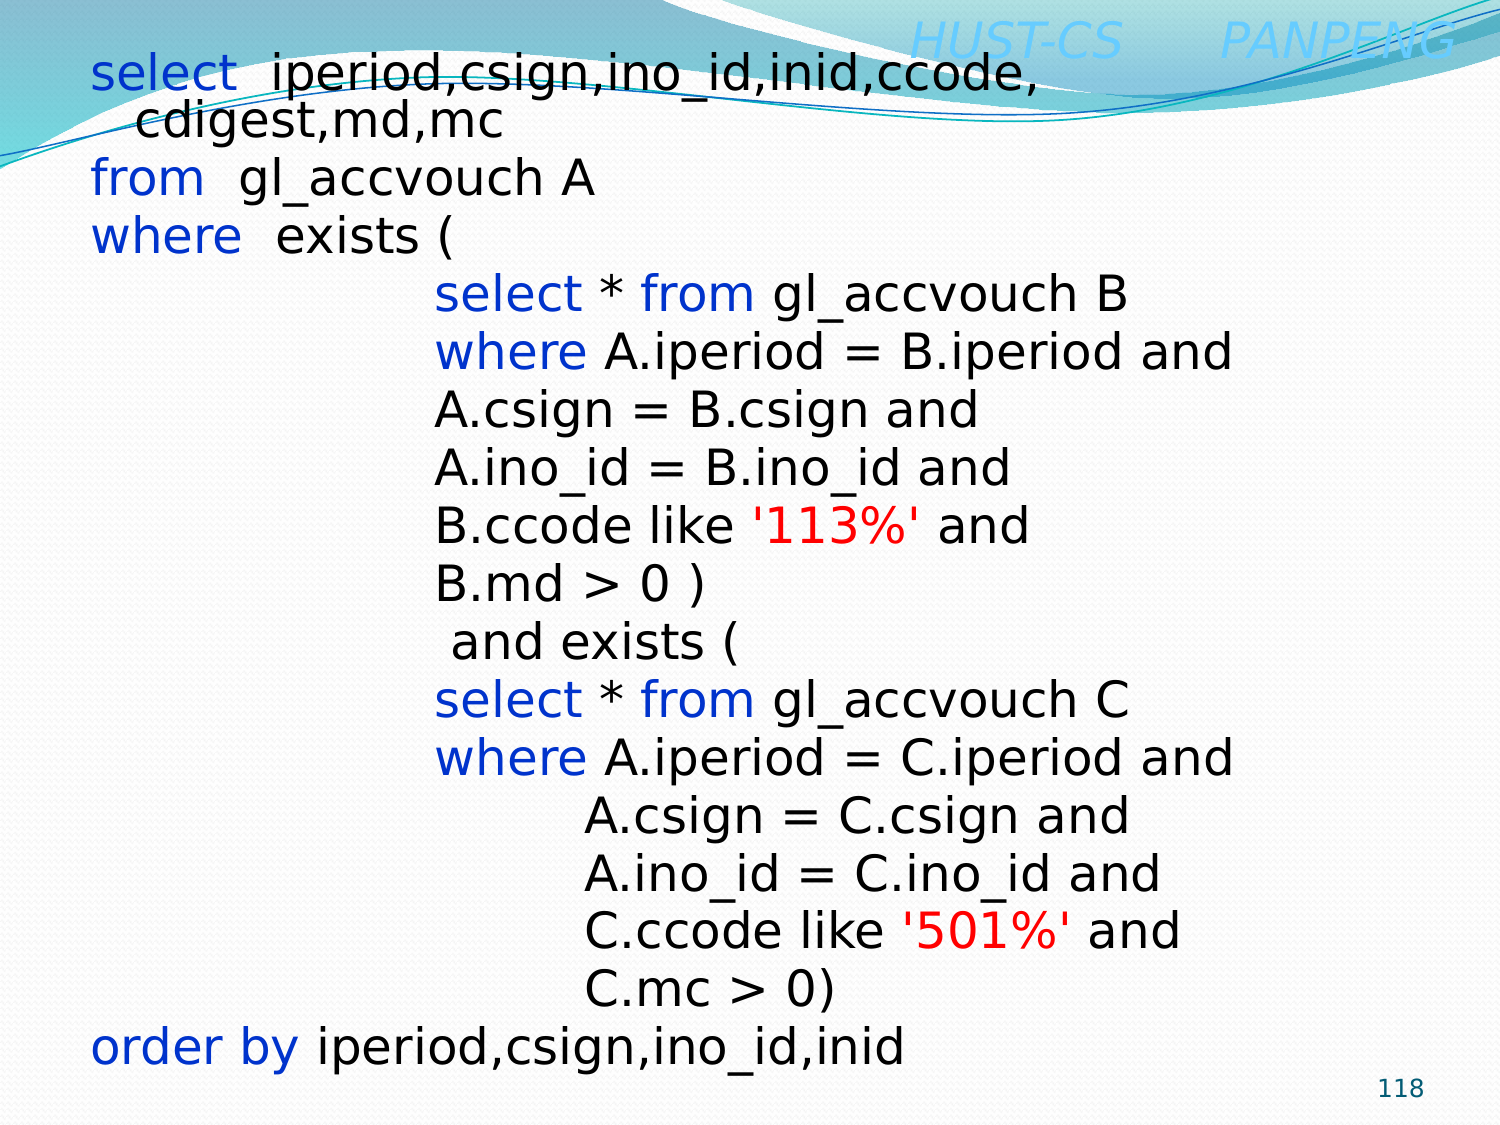

select  iperiod,csign,ino_id,inid,ccode, cdigest,md,mc
from  gl_accvouch A
where  exists (
      		select * from gl_accvouch B
      		where A.iperiod = B.iperiod and
            		A.csign = B.csign and
            		A.ino_id = B.ino_id and
            		B.ccode like '113%' and
            		B.md > 0 )
   		 and exists (
       		select * from gl_accvouch C
       		where A.iperiod = C.iperiod and
             		A.csign = C.csign and
             		A.ino_id = C.ino_id and
             		C.ccode like '501%' and
             		C.mc > 0)
order by iperiod,csign,ino_id,inid
118